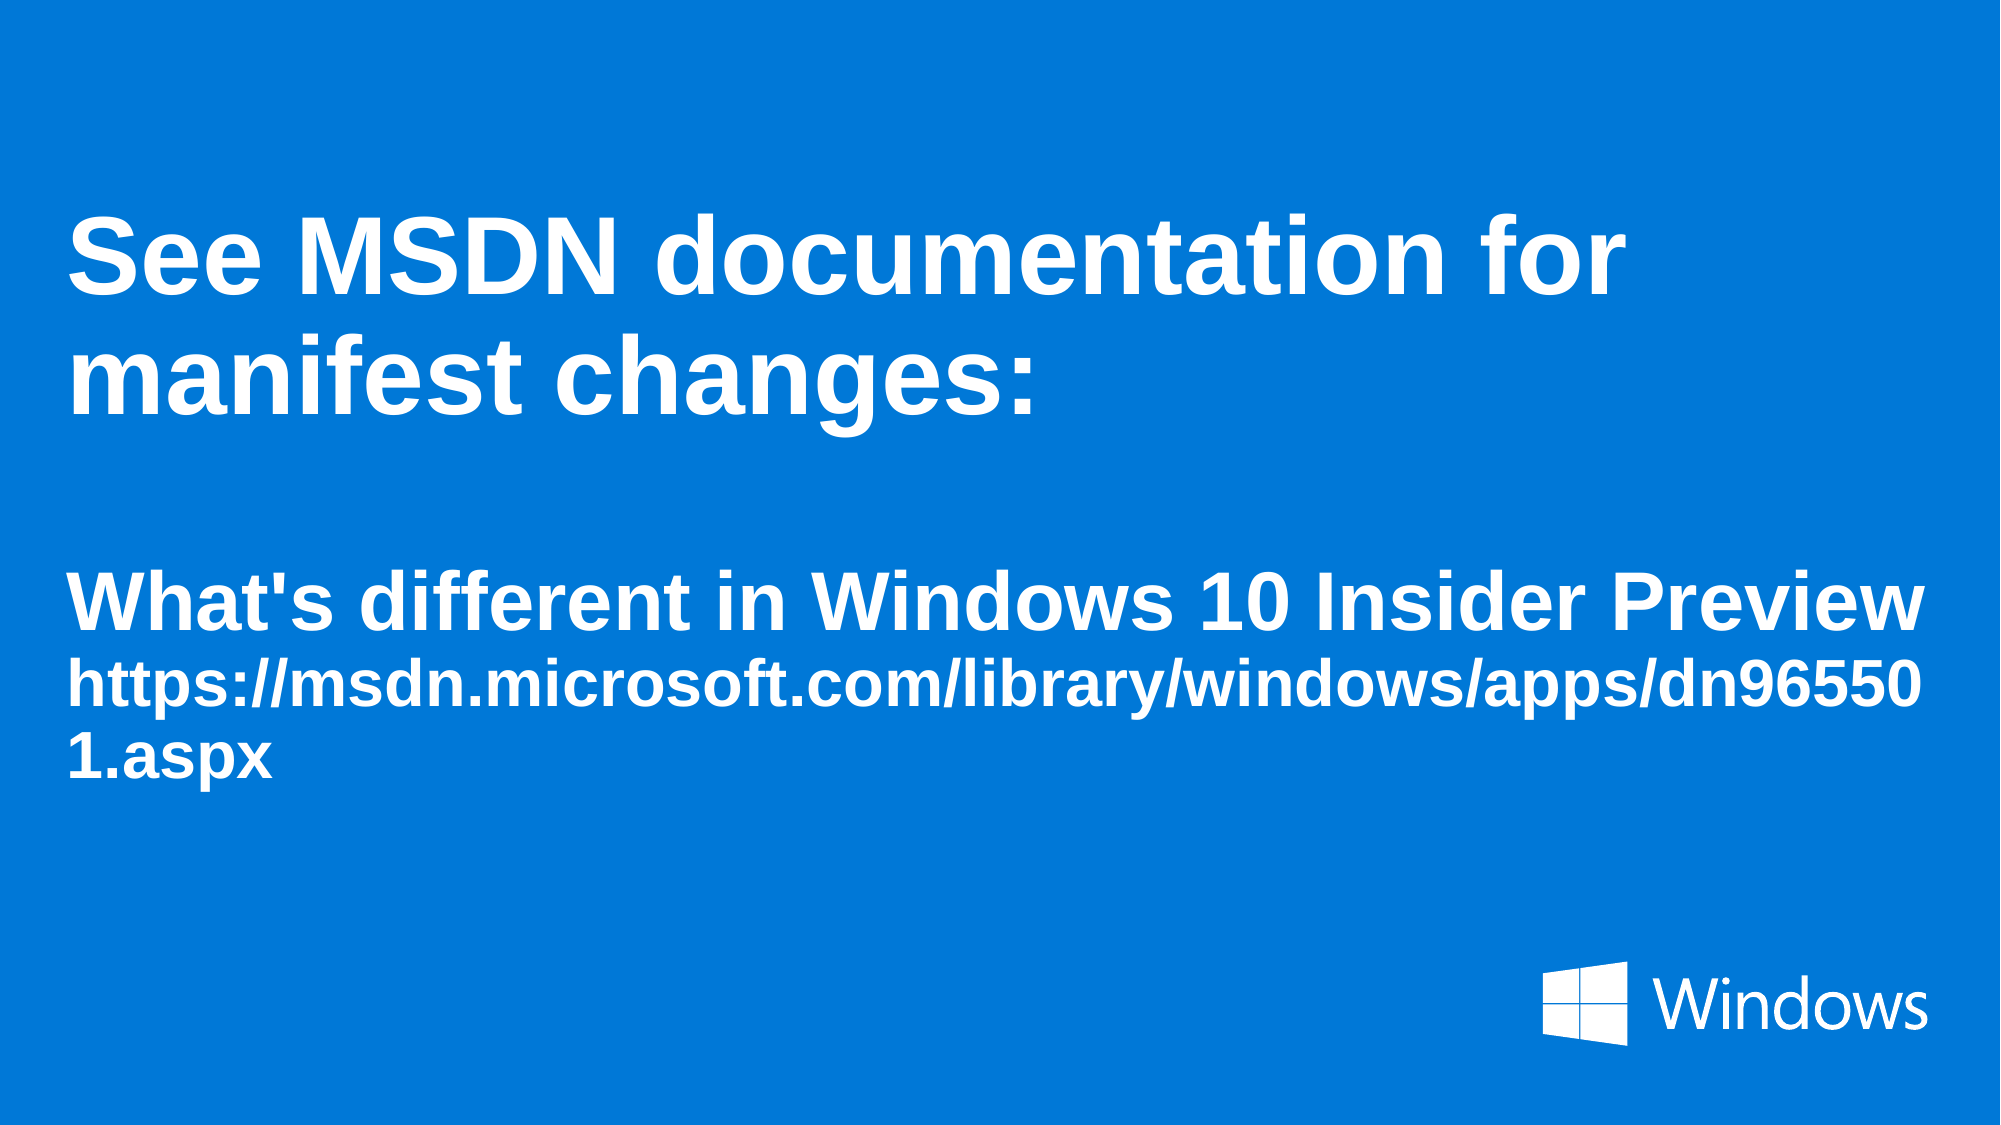

# See MSDN documentation for manifest changes: What's different in Windows 10 Insider Preview https://msdn.microsoft.com/library/windows/apps/dn965501.aspx